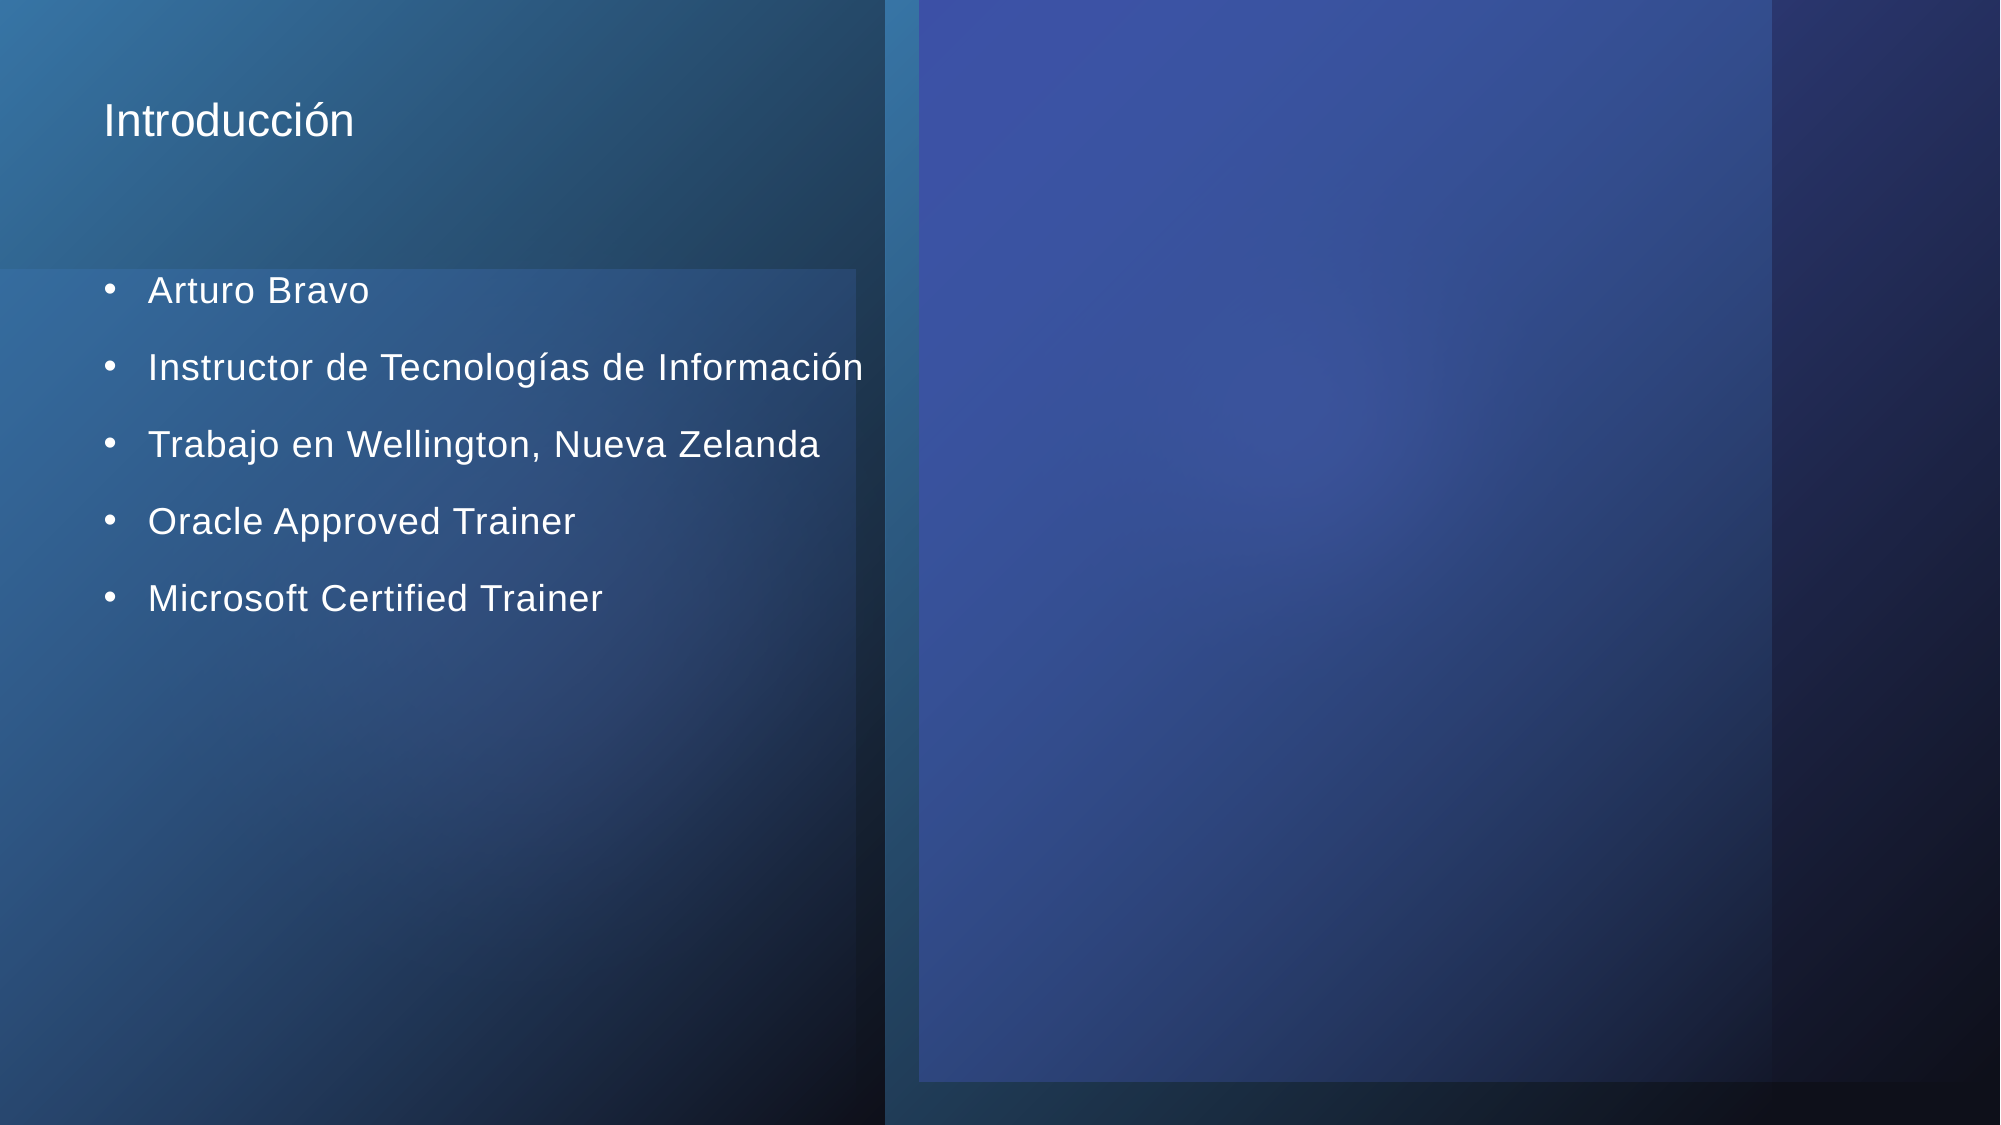

# Introducción
Arturo Bravo
Instructor de Tecnologías de Información
Trabajo en Wellington, Nueva Zelanda
Oracle Approved Trainer
Microsoft Certified Trainer